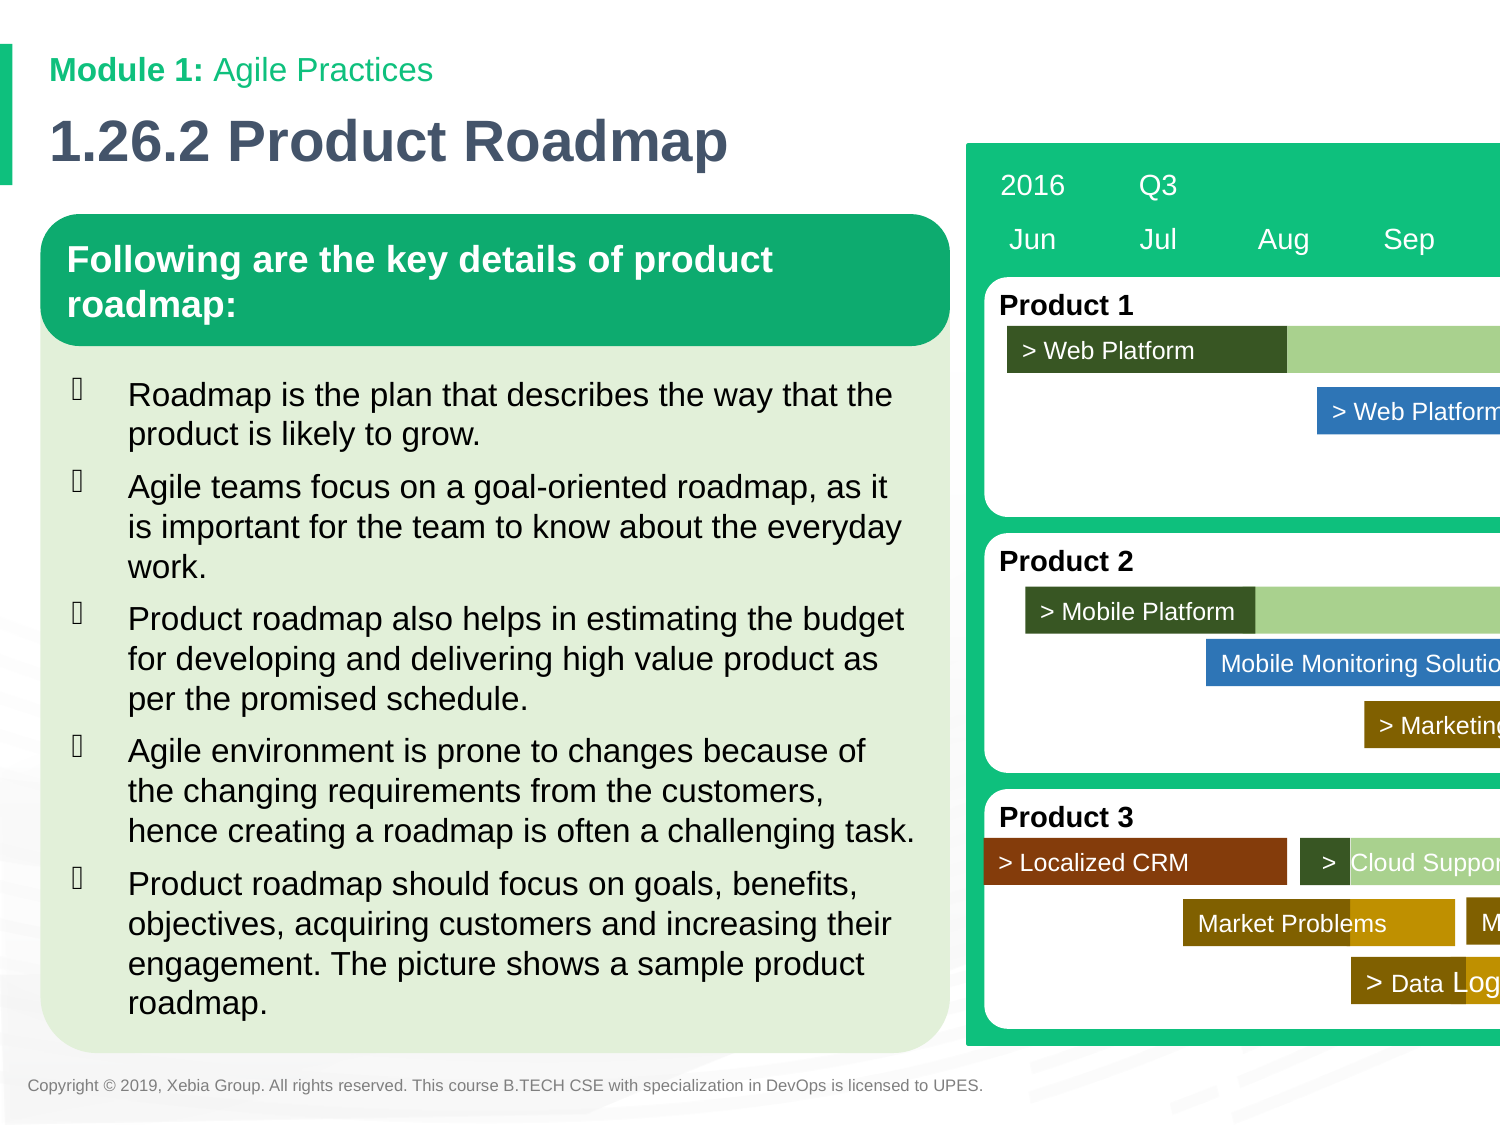

# 1.26.2 Product Roadmap

2016
Q3
Q4
2017
Jun
Jul
Aug
Sep
Oct
Nov
Dec
Jan

Product 1
> Web Platform

> Web Platform
Distribution

Product 2
Mobile Release
Oct 27, 2016
> Mobile Platform

Mobile Monitoring Solution
> Marketing Campaign

Product 3
> Localized CRM
 >  Cloud Support

Market Opportunities

Market Problems

> Data Logging Module

Following are the key details of product roadmap:
Roadmap is the plan that describes the way that the product is likely to grow.
Agile teams focus on a goal-oriented roadmap, as it is important for the team to know about the everyday work.
Product roadmap also helps in estimating the budget for developing and delivering high value product as per the promised schedule.
Agile environment is prone to changes because of the changing requirements from the customers, hence creating a roadmap is often a challenging task.
Product roadmap should focus on goals, benefits, objectives, acquiring customers and increasing their engagement. The picture shows a sample product roadmap.